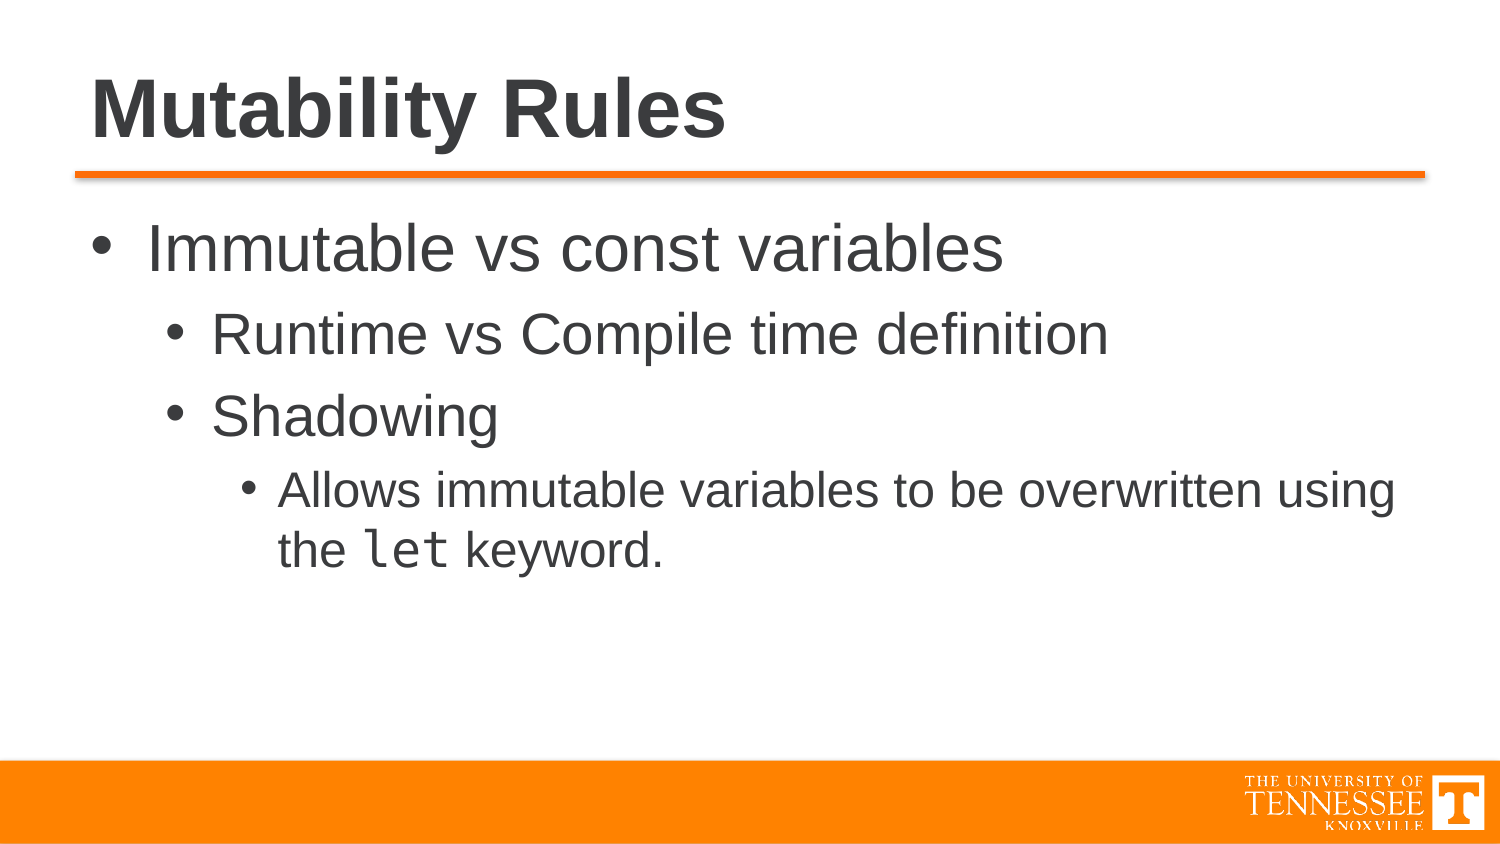

# Mutability Rules
Immutable vs const variables
Runtime vs Compile time definition
Shadowing
Allows immutable variables to be overwritten using the let keyword.